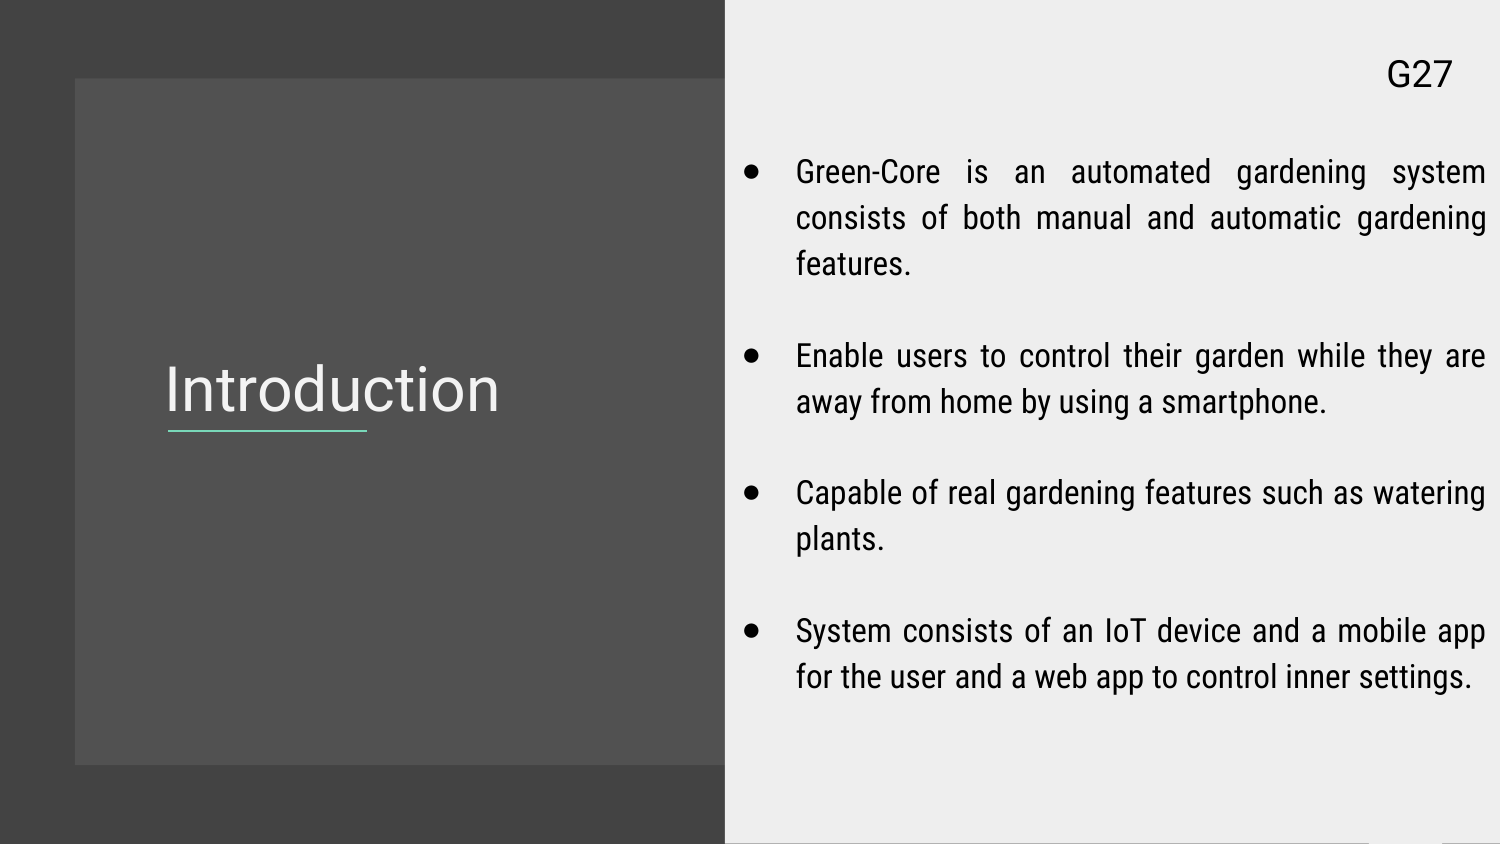

G27
Green-Core is an automated gardening system consists of both manual and automatic gardening features.

Enable users to control their garden while they are away from home by using a smartphone.

Capable of real gardening features such as watering plants.

System consists of an IoT device and a mobile app for the user and a web app to control inner settings.

# Introduction